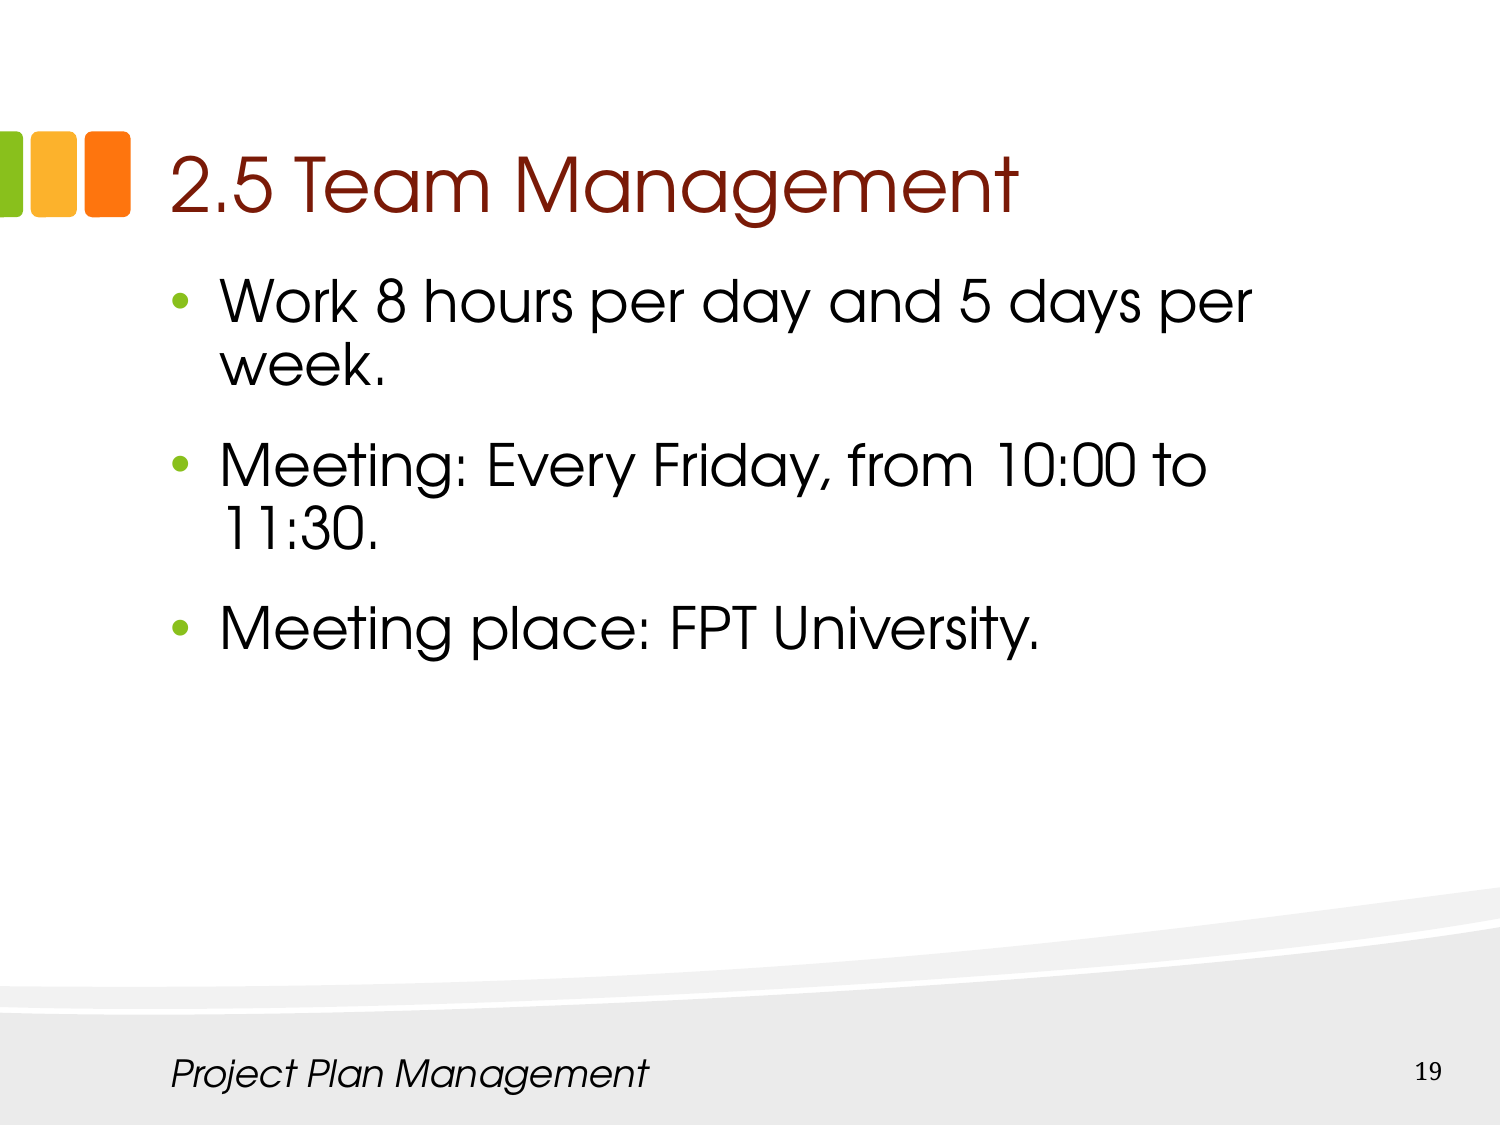

# 2.5 Team Management
Work 8 hours per day and 5 days per week.
Meeting: Every Friday, from 10:00 to 11:30.
Meeting place: FPT University.

Project Plan Management
19